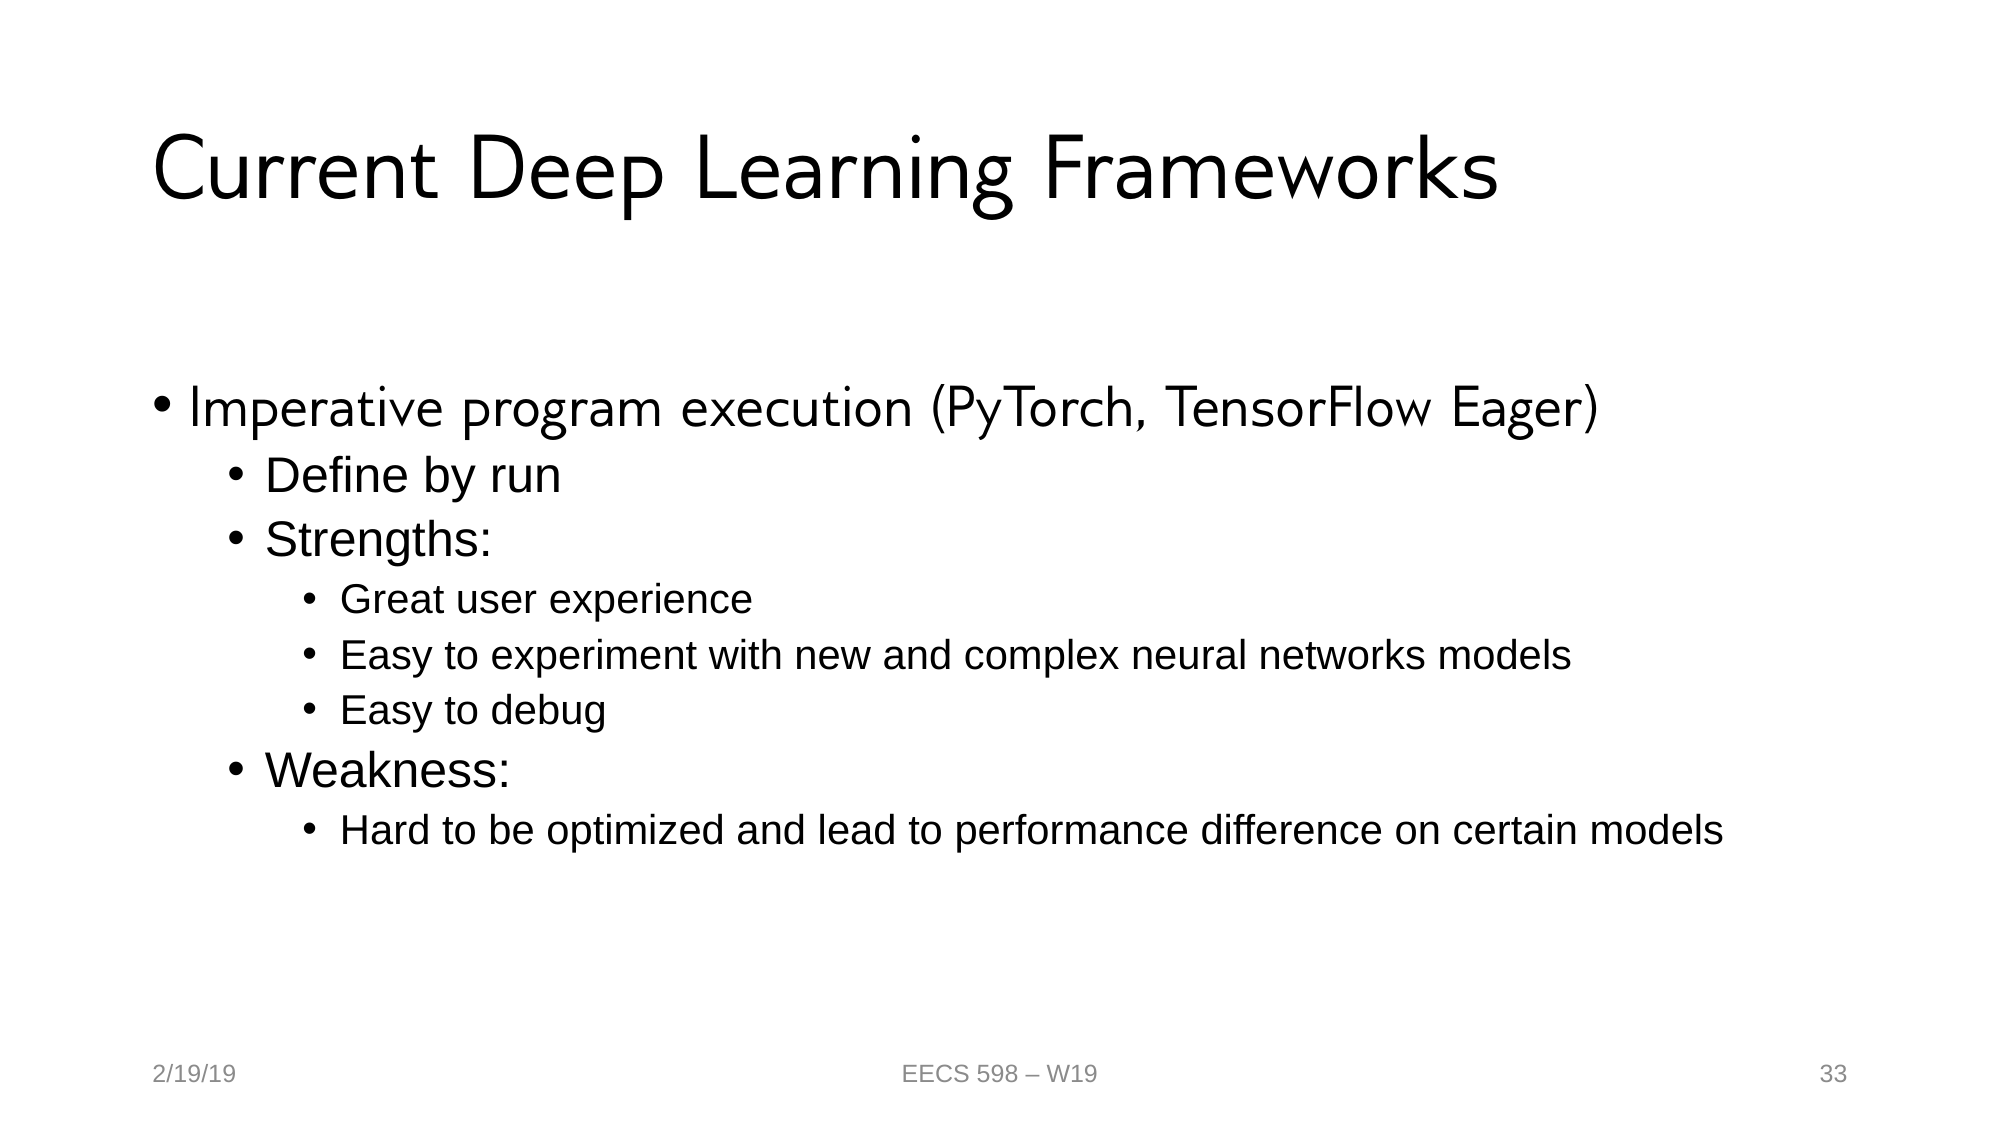

# Current Deep Learning Frameworks
Imperative program execution (PyTorch, TensorFlow Eager)
Define by run
Strengths:
Great user experience
Easy to experiment with new and complex neural networks models
Easy to debug
Weakness:
Hard to be optimized and lead to performance difference on certain models

2/19/19
EECS 598 – W19
33